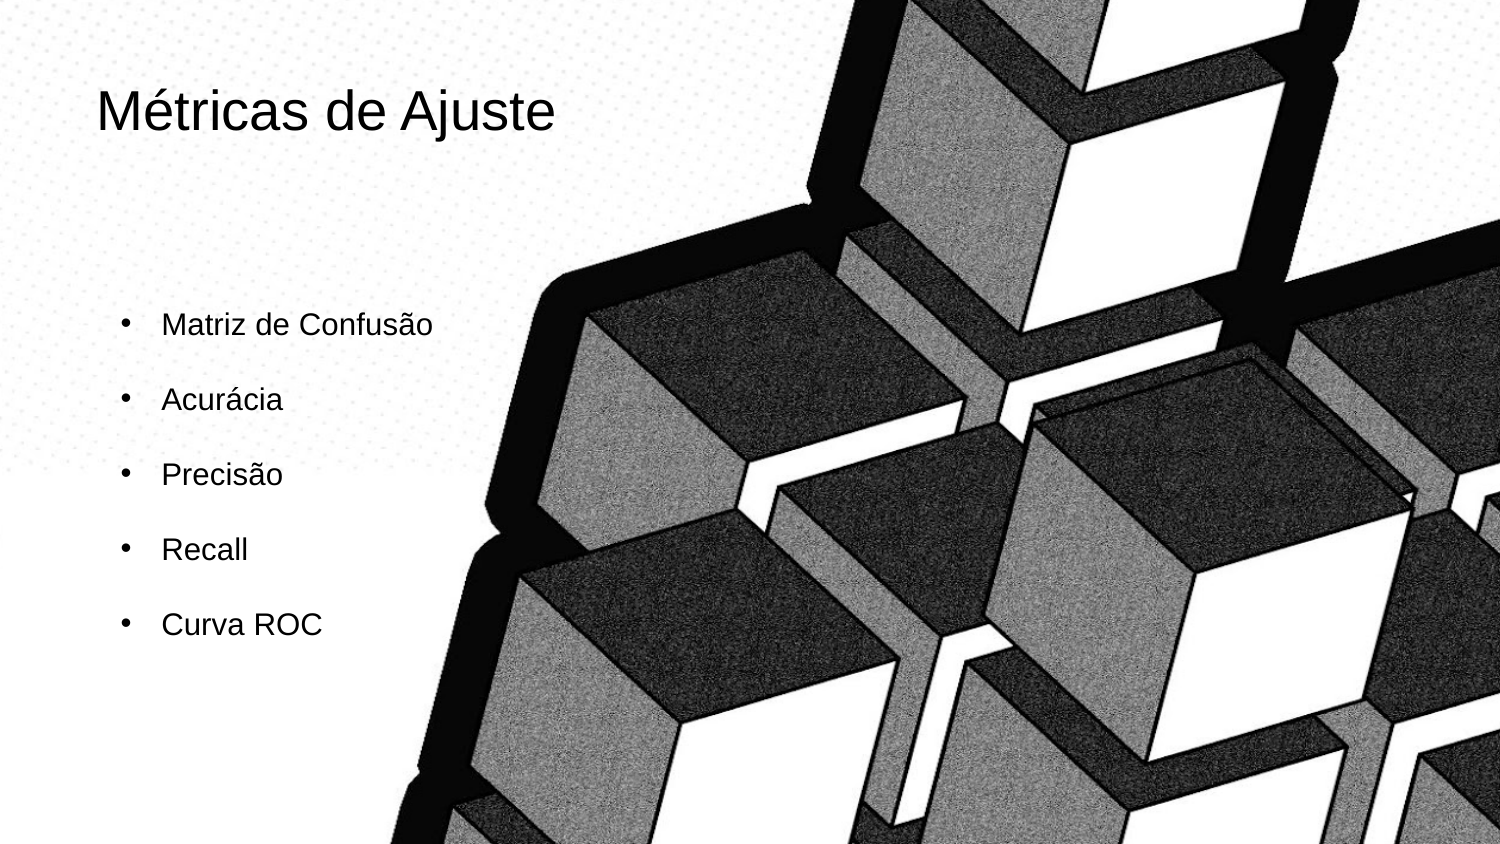

Métricas de Ajuste
Matriz de Confusão

Acurácia

Precisão

Recall

Curva ROC